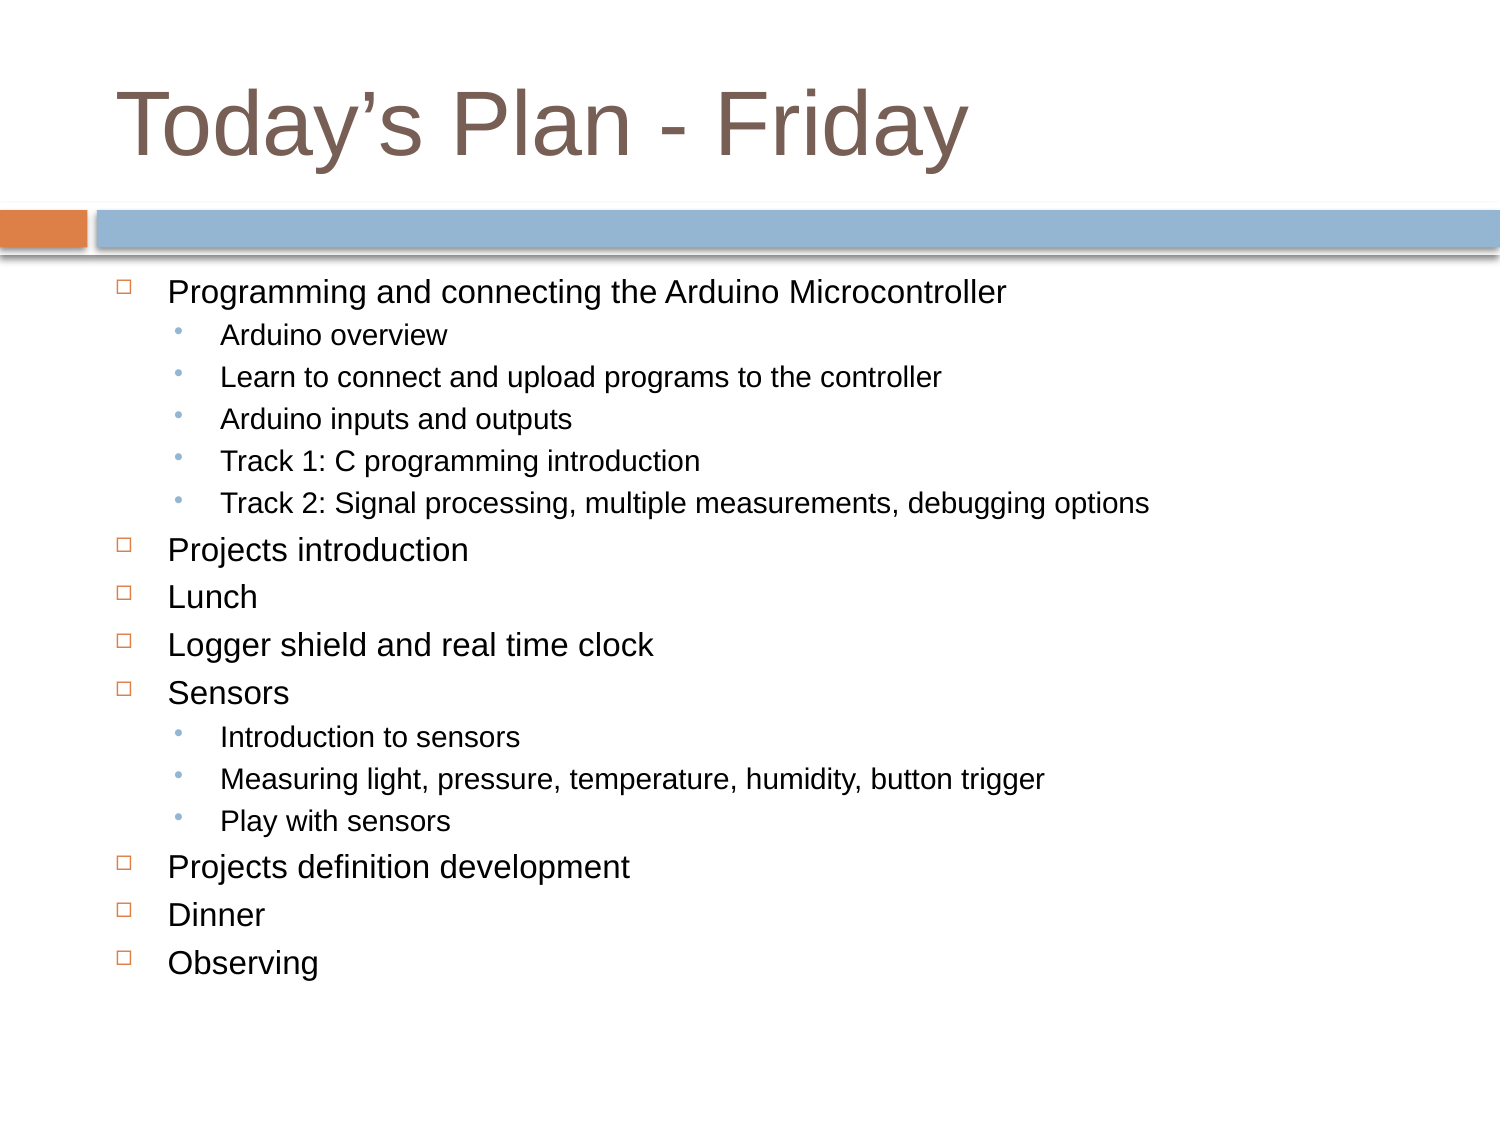

# Today’s Plan - Friday
Programming and connecting the Arduino Microcontroller
Arduino overview
Learn to connect and upload programs to the controller
Arduino inputs and outputs
Track 1: C programming introduction
Track 2: Signal processing, multiple measurements, debugging options
Projects introduction
Lunch
Logger shield and real time clock
Sensors
Introduction to sensors
Measuring light, pressure, temperature, humidity, button trigger
Play with sensors
Projects definition development
Dinner
Observing